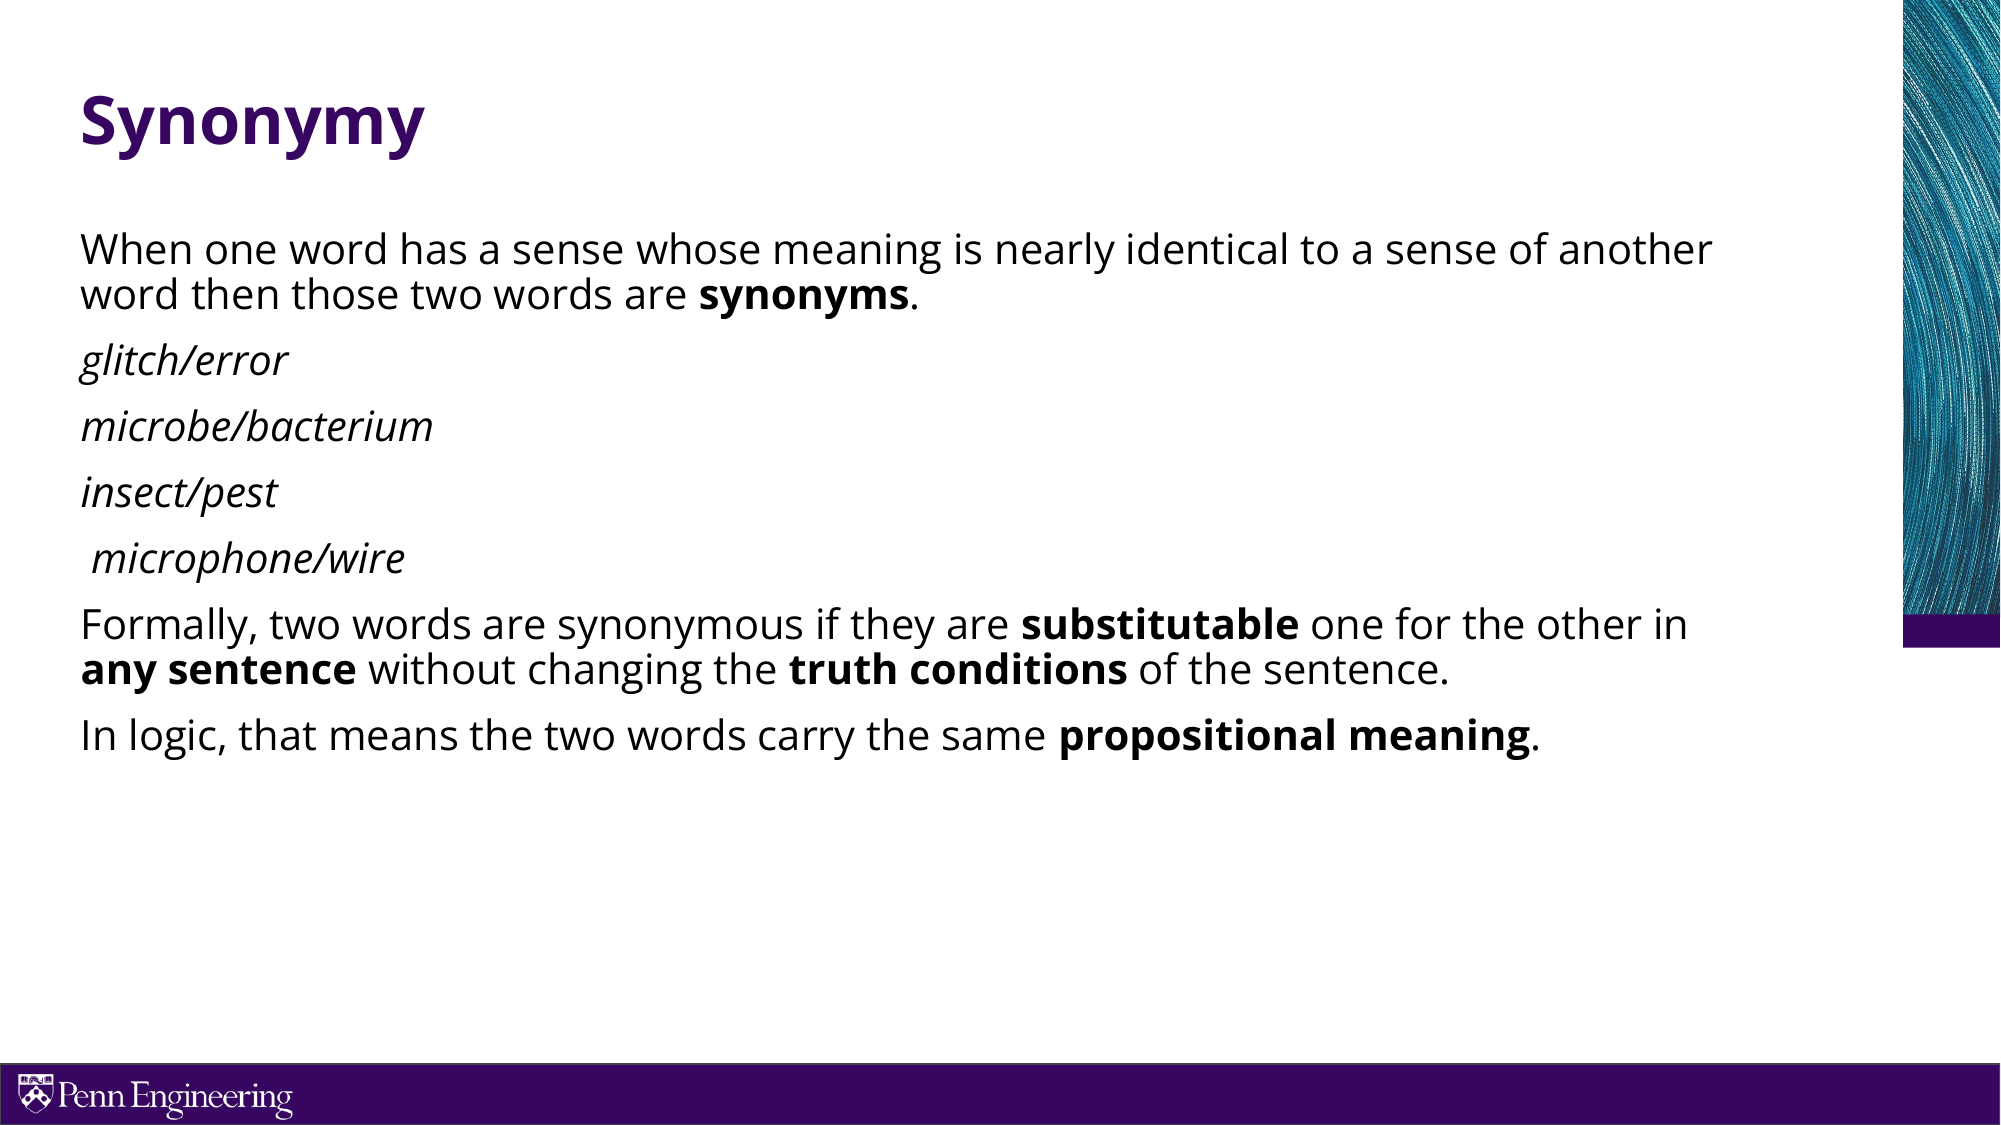

# Synonymy
When one word has a sense whose meaning is nearly identical to a sense of another word then those two words are synonyms.
glitch/error
microbe/bacterium
insect/pest
 microphone/wire
Formally, two words are synonymous if they are substitutable one for the other in any sentence without changing the truth conditions of the sentence.
In logic, that means the two words carry the same propositional meaning.